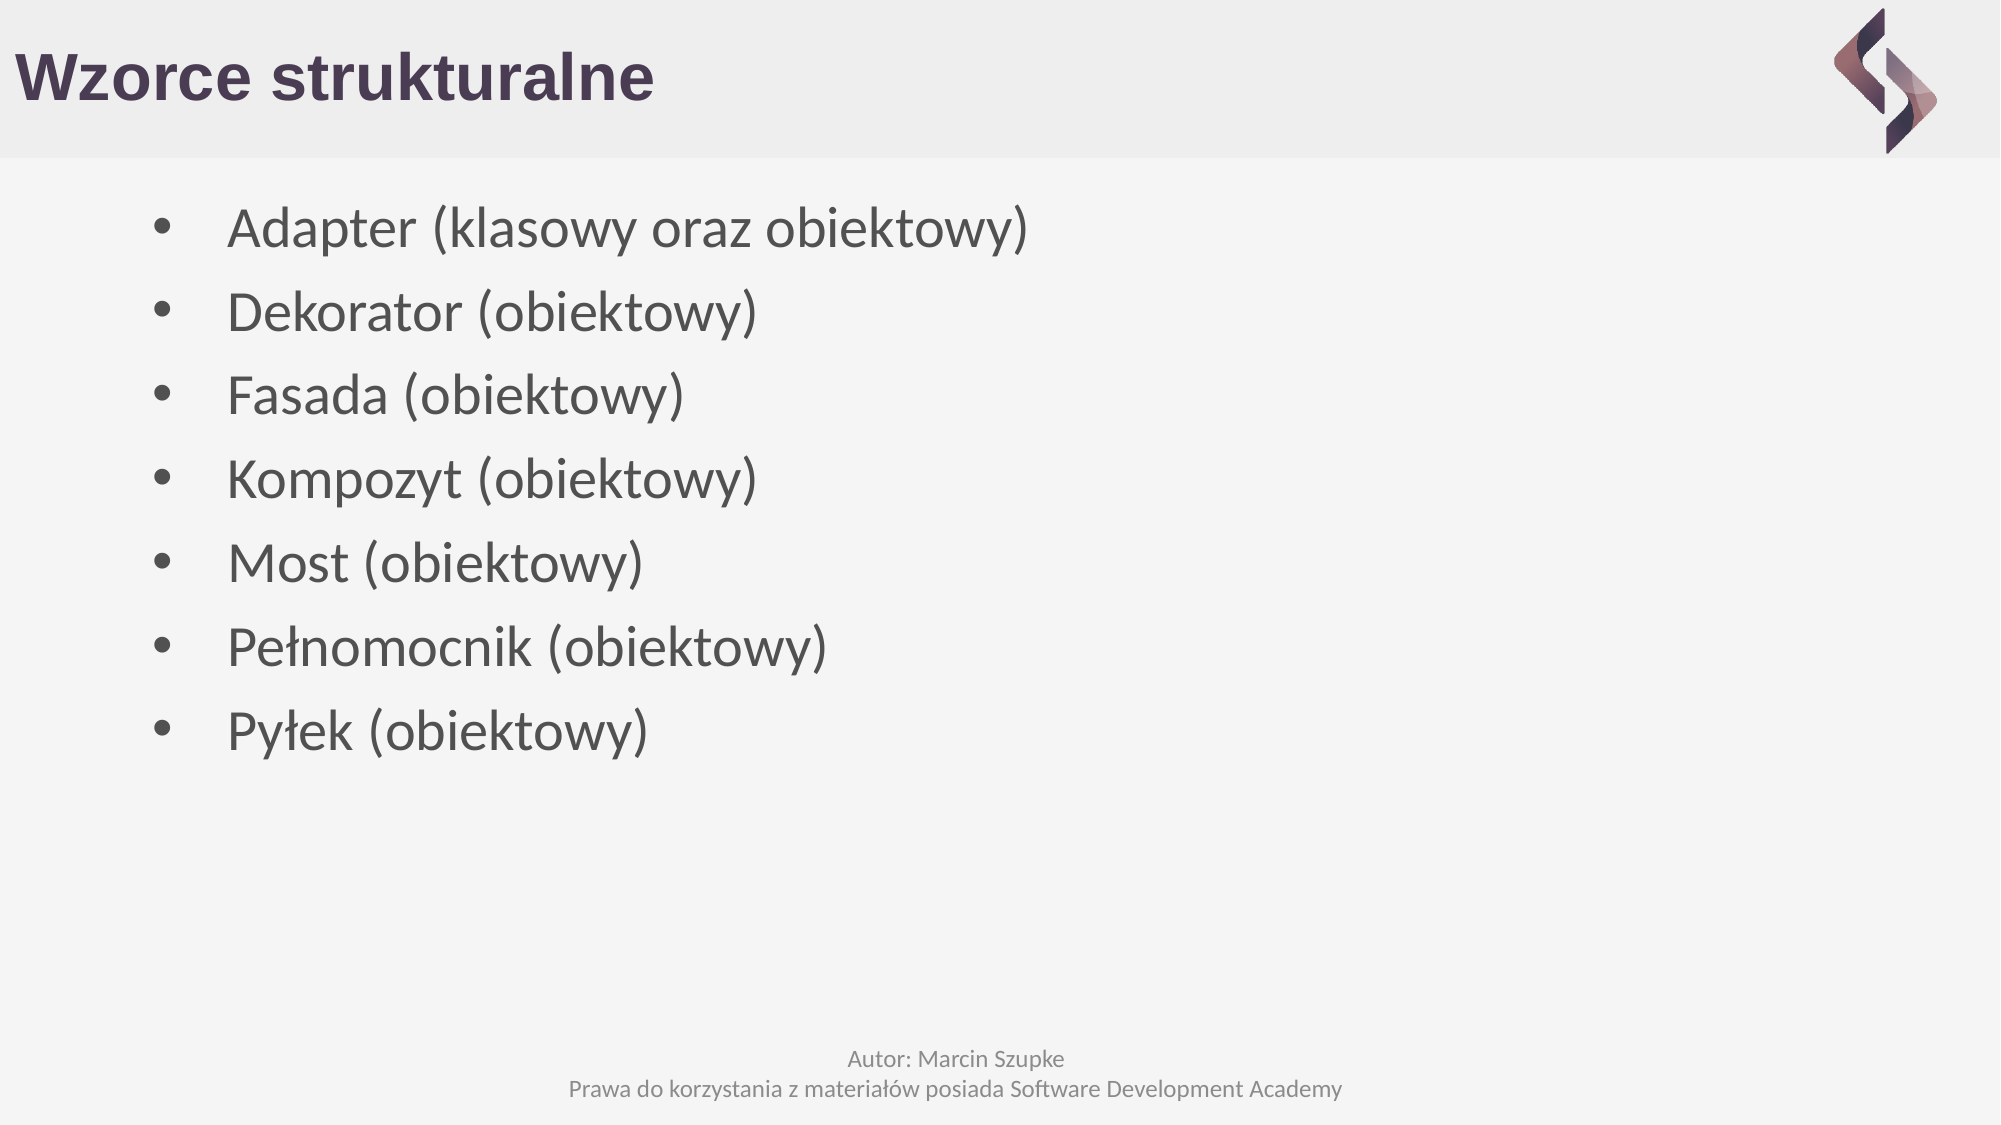

# Wzorce strukturalne
Adapter (klasowy oraz obiektowy)
Dekorator (obiektowy)
Fasada (obiektowy)
Kompozyt (obiektowy)
Most (obiektowy)
Pełnomocnik (obiektowy)
Pyłek (obiektowy)
Autor: Marcin Szupke
Prawa do korzystania z materiałów posiada Software Development Academy